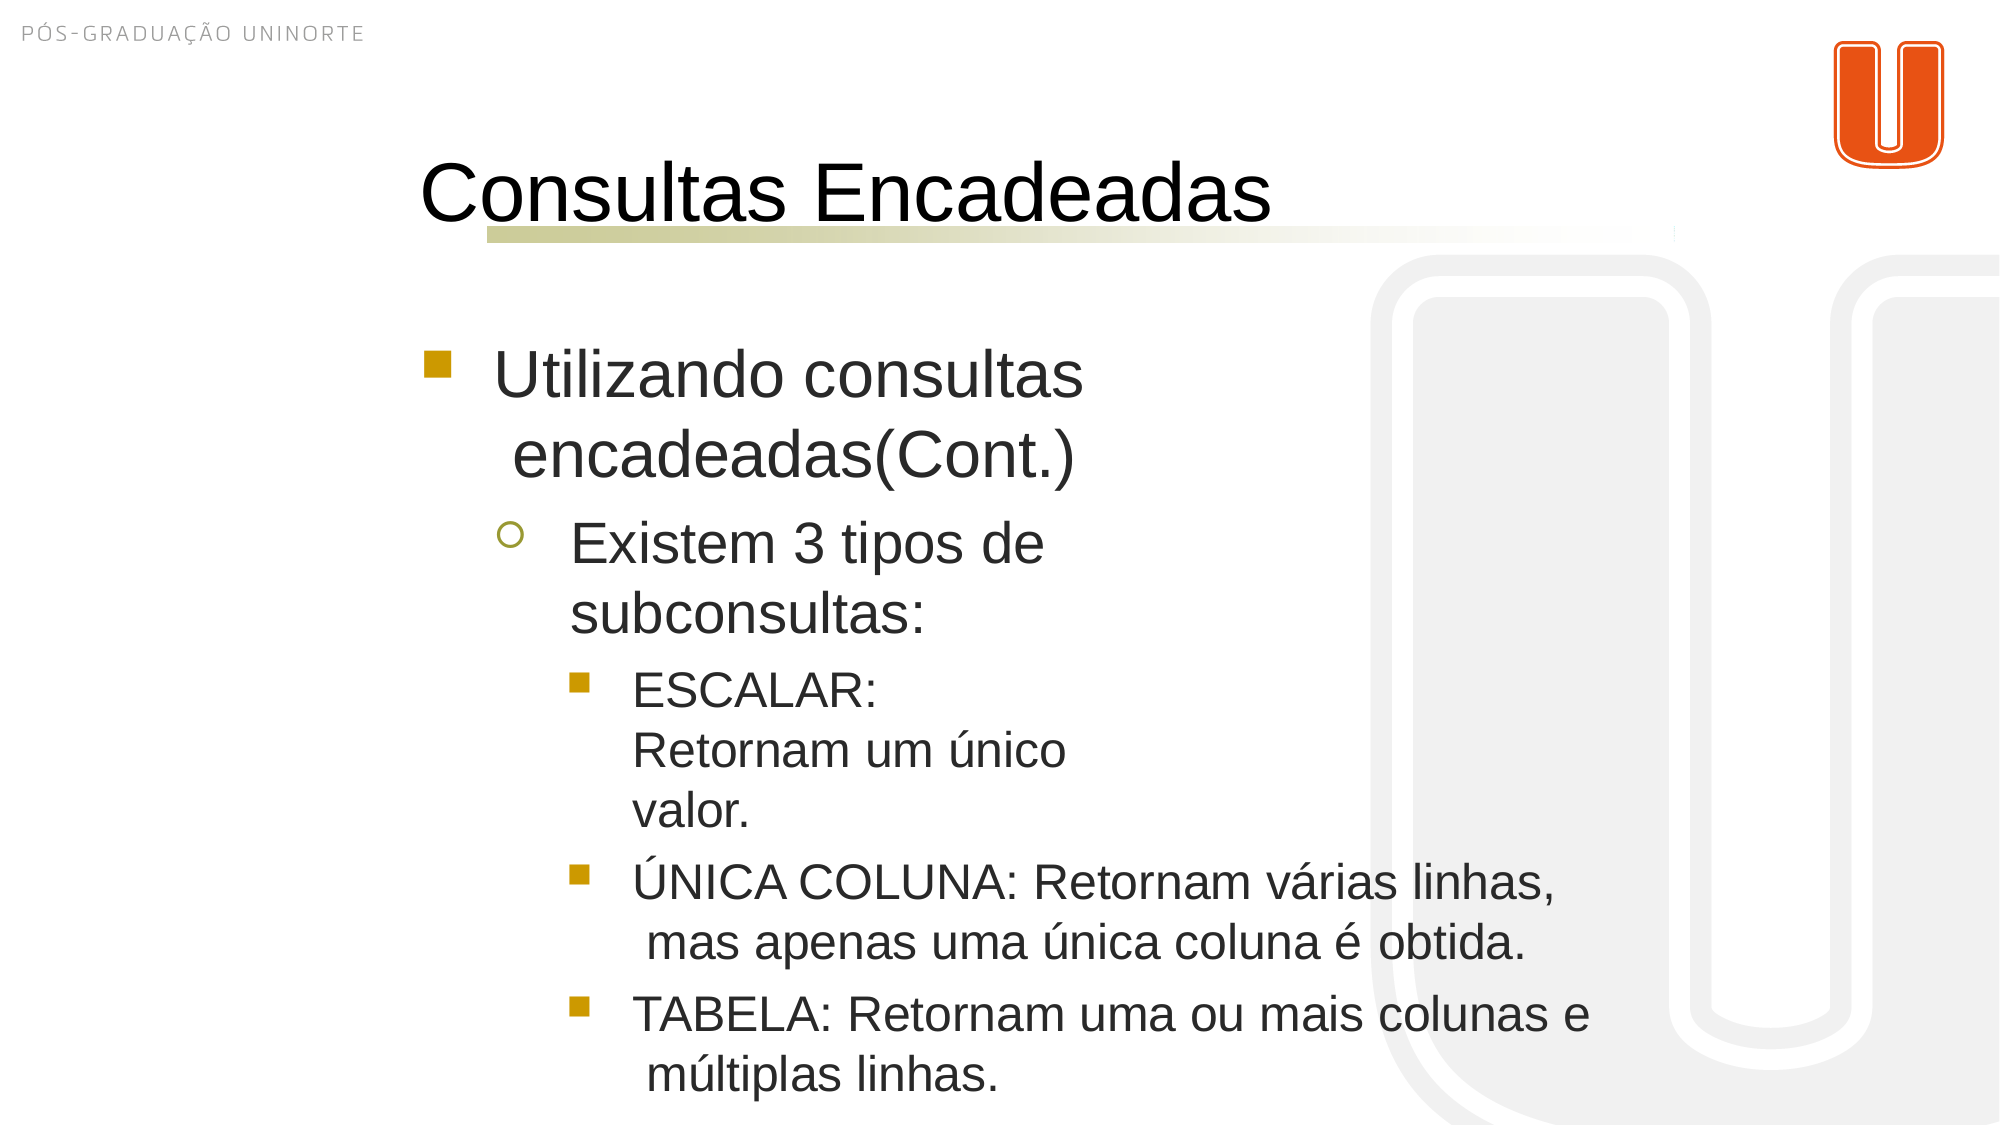

# Consultas Encadeadas

Utilizando consultas  encadeadas(Cont.)
Existem 3 tipos de subconsultas:
ESCALAR: Retornam um único valor.
ÚNICA COLUNA: Retornam várias linhas,  mas apenas uma única coluna é obtida.
TABELA: Retornam uma ou mais colunas e  múltiplas linhas.